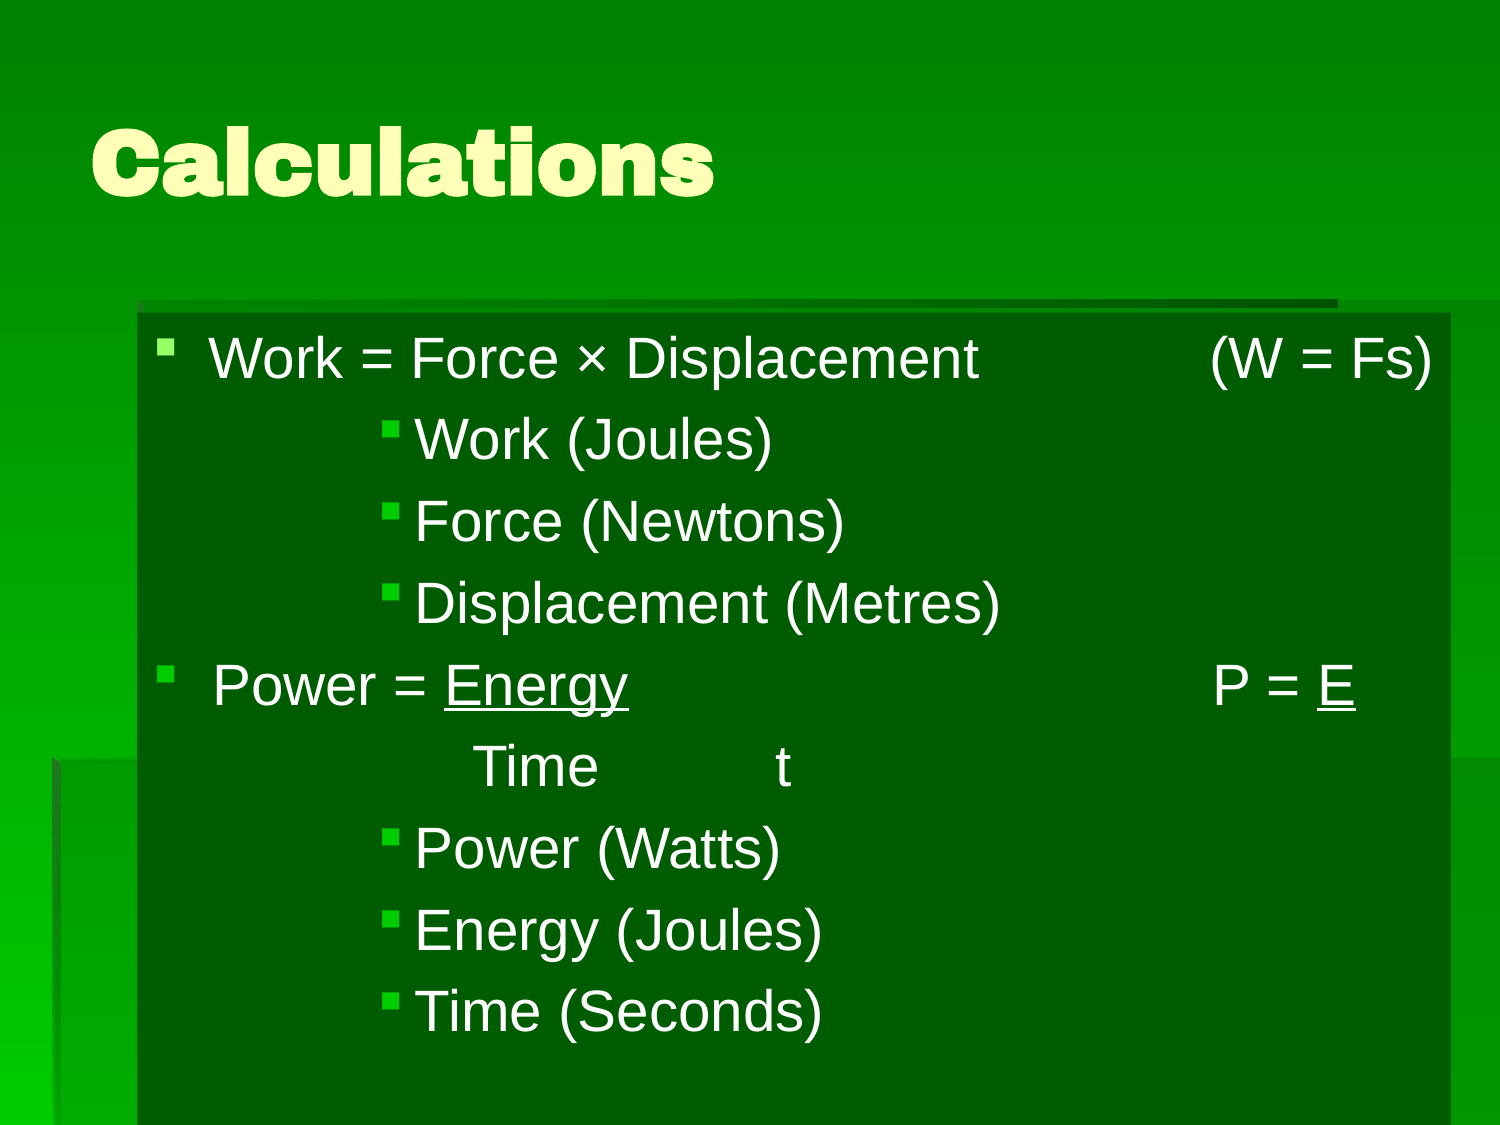

# Calculations
Work = Force × Displacement    	(W = Fs)
Work (Joules)
Force (Newtons)
Displacement (Metres)
Power = Energy              	P = E
	                Time	       t
Power (Watts)
Energy (Joules)
Time (Seconds)